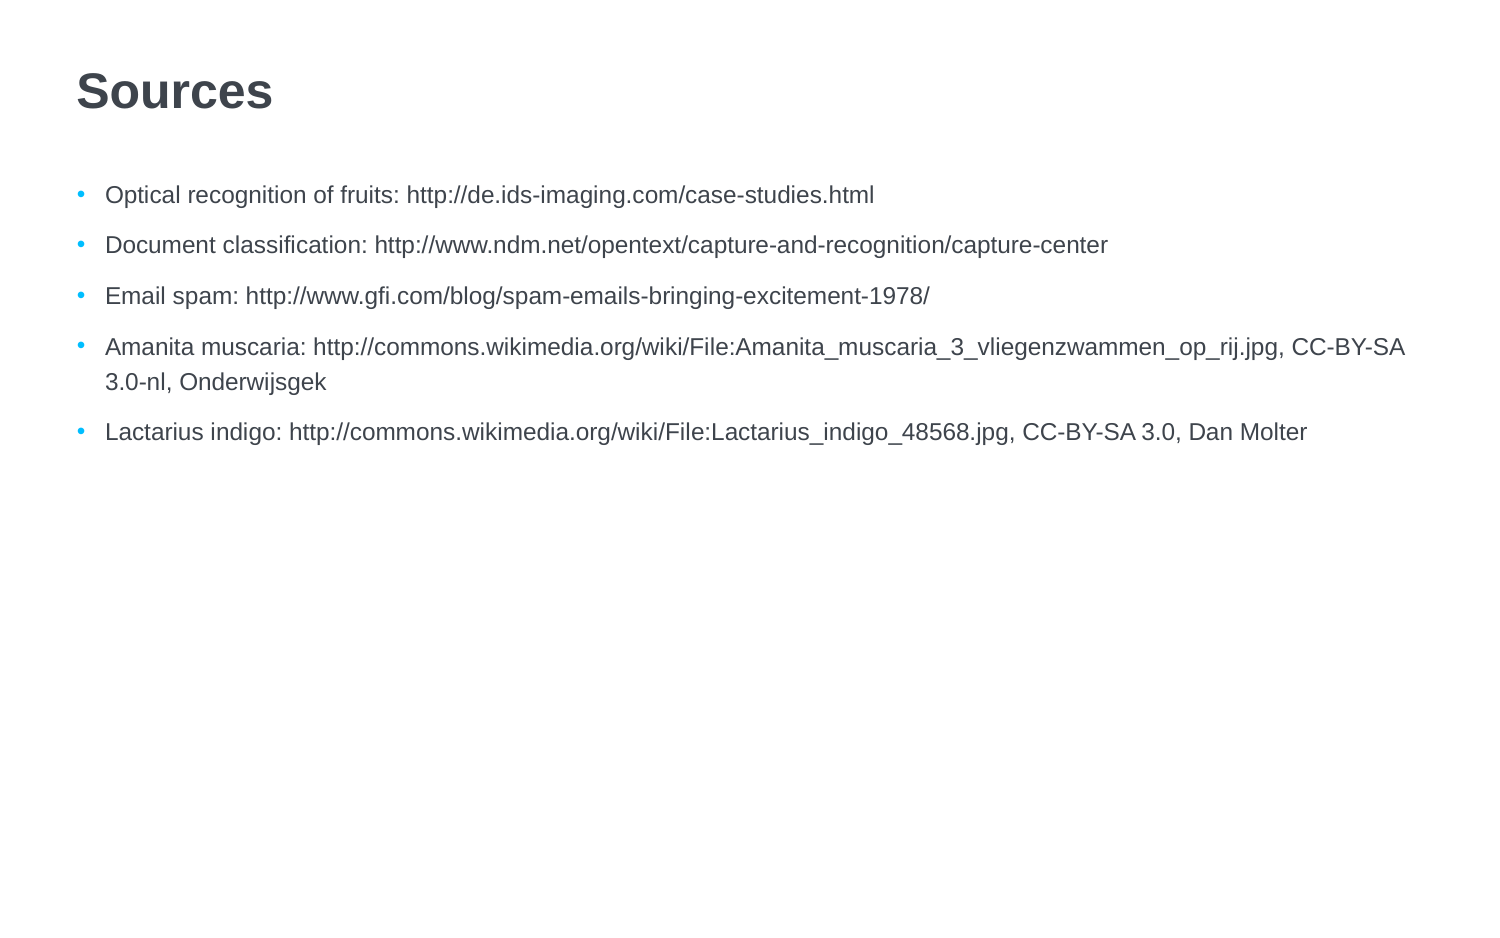

# Sources
Optical recognition of fruits: http://de.ids-imaging.com/case-studies.html
Document classification: http://www.ndm.net/opentext/capture-and-recognition/capture-center
Email spam: http://www.gfi.com/blog/spam-emails-bringing-excitement-1978/
Amanita muscaria: http://commons.wikimedia.org/wiki/File:Amanita_muscaria_3_vliegenzwammen_op_rij.jpg, CC-BY-SA 3.0-nl, Onderwijsgek
Lactarius indigo: http://commons.wikimedia.org/wiki/File:Lactarius_indigo_48568.jpg, CC-BY-SA 3.0, Dan Molter